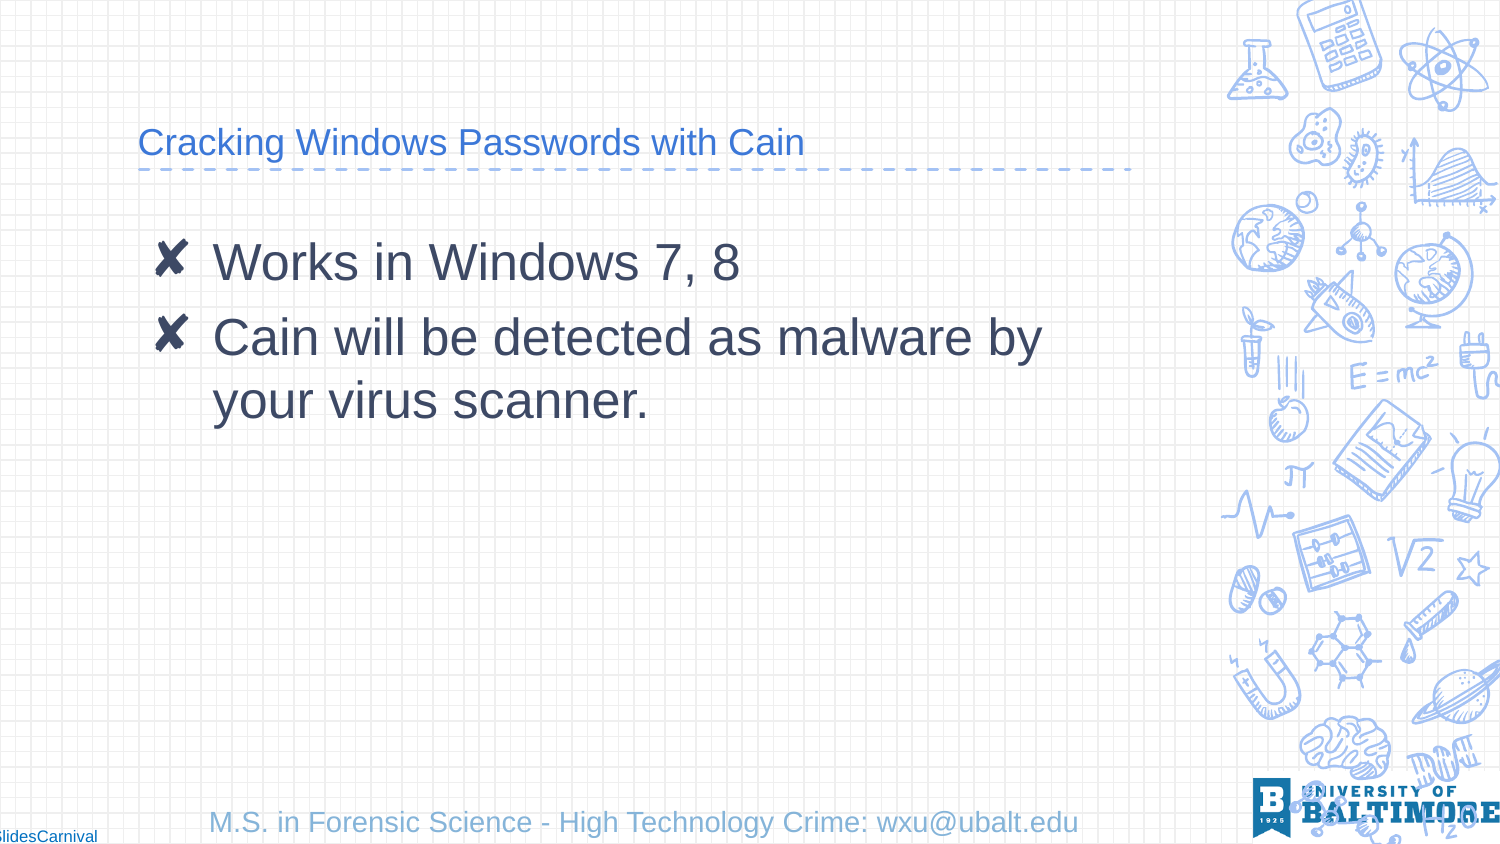

# Cracking Windows Passwords with Cain
Works in Windows 7, 8
Cain will be detected as malware by your virus scanner.